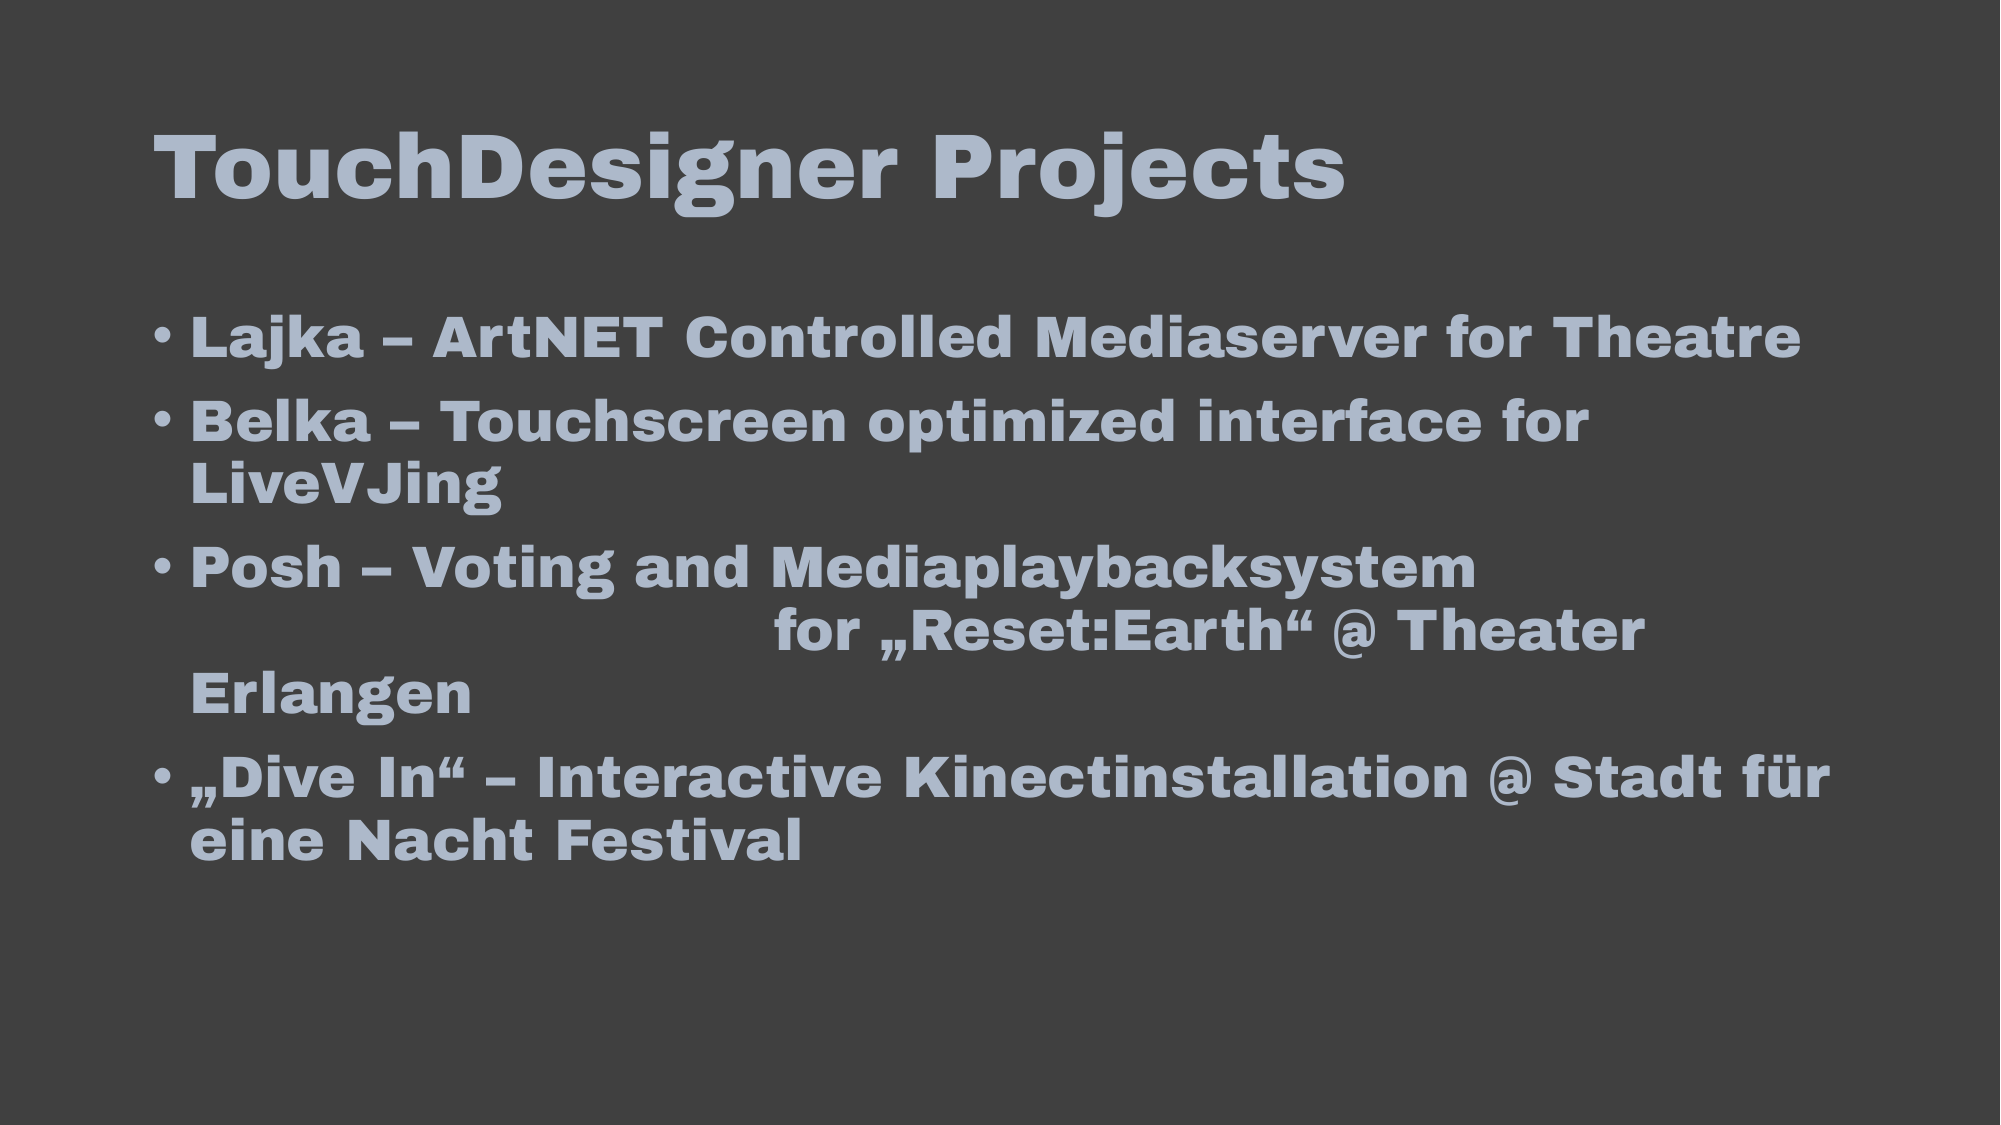

# TouchDesigner Projects
Lajka – ArtNET Controlled Mediaserver for Theatre
Belka – Touchscreen optimized interface for LiveVJing
Posh – Voting and Mediaplaybacksystem                                                 for „Reset:Earth“ @ Theater Erlangen
„Dive In“ – Interactive Kinectinstallation @ Stadt für eine Nacht Festival